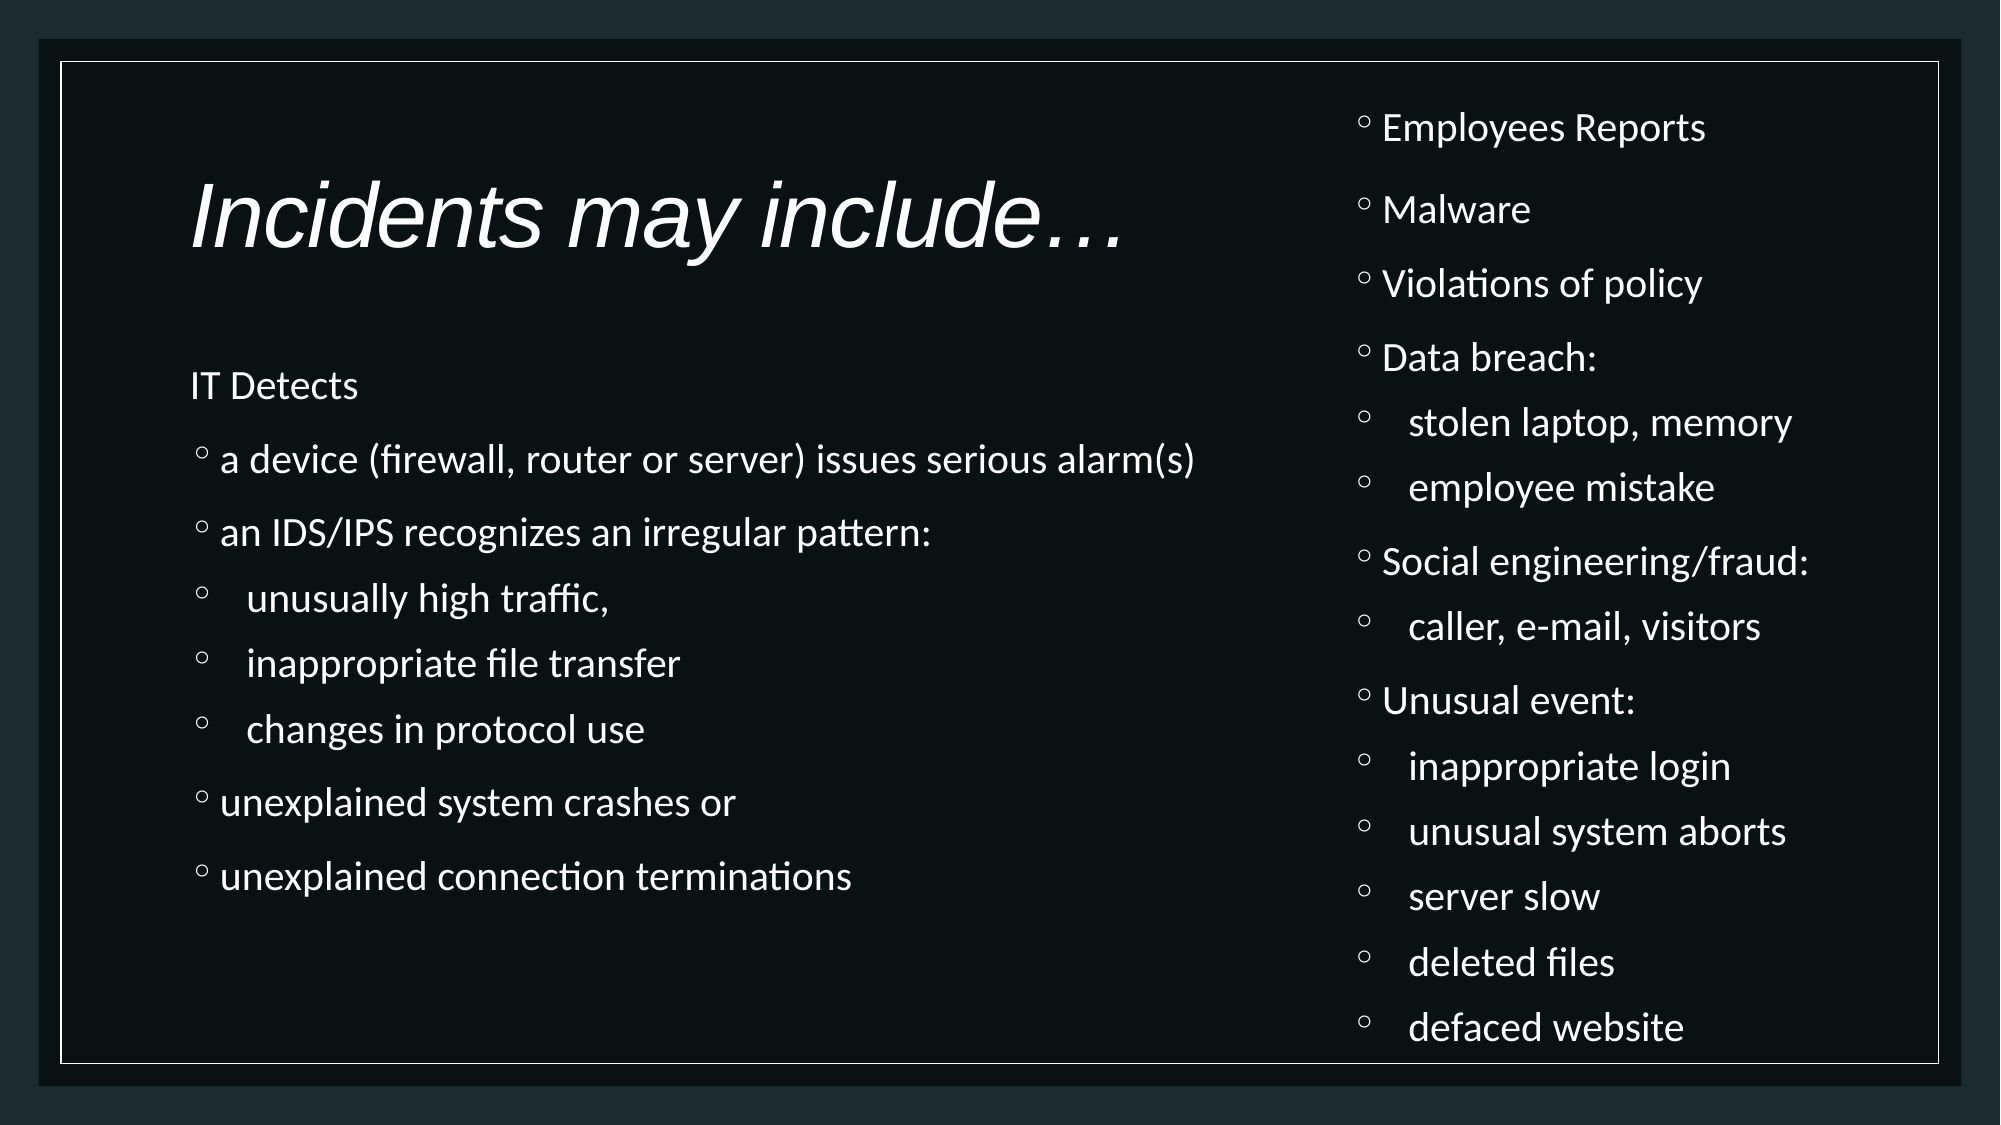

Employees Reports
# Incidents may include…
Malware
Violations of policy
Data breach:
stolen laptop, memory
employee mistake
Social engineering/fraud:
caller, e-mail, visitors
Unusual event:
inappropriate login
unusual system aborts
server slow
deleted files
defaced website
IT Detects
a device (firewall, router or server) issues serious alarm(s)
an IDS/IPS recognizes an irregular pattern:
unusually high traffic,
inappropriate file transfer
changes in protocol use
unexplained system crashes or
unexplained connection terminations